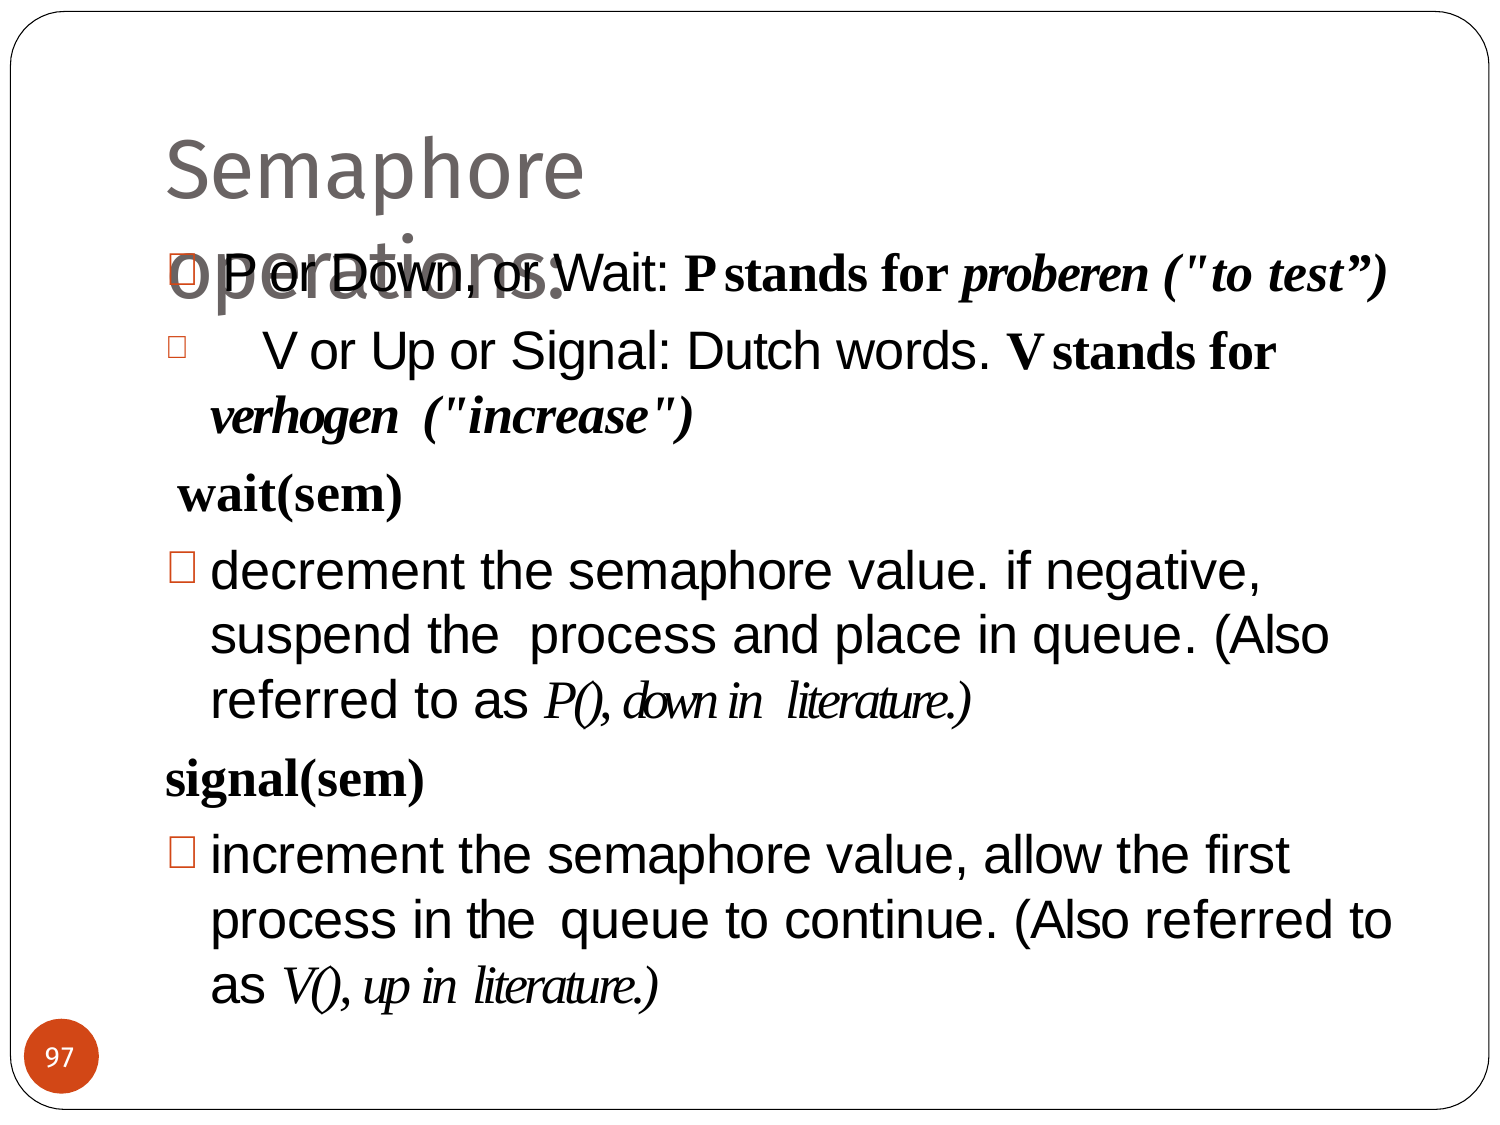

# Semaphore operations:
P or Down, or Wait: P stands for proberen ("to test”)
	V or Up or Signal: Dutch words. V stands for verhogen  ("increase")
wait(sem)
decrement the semaphore value. if negative, suspend the  process and place in queue. (Also referred to as P(), down in  literature.)
signal(sem)
increment the semaphore value, allow the first process in the  queue to continue. (Also referred to as V(), up in literature.)

97